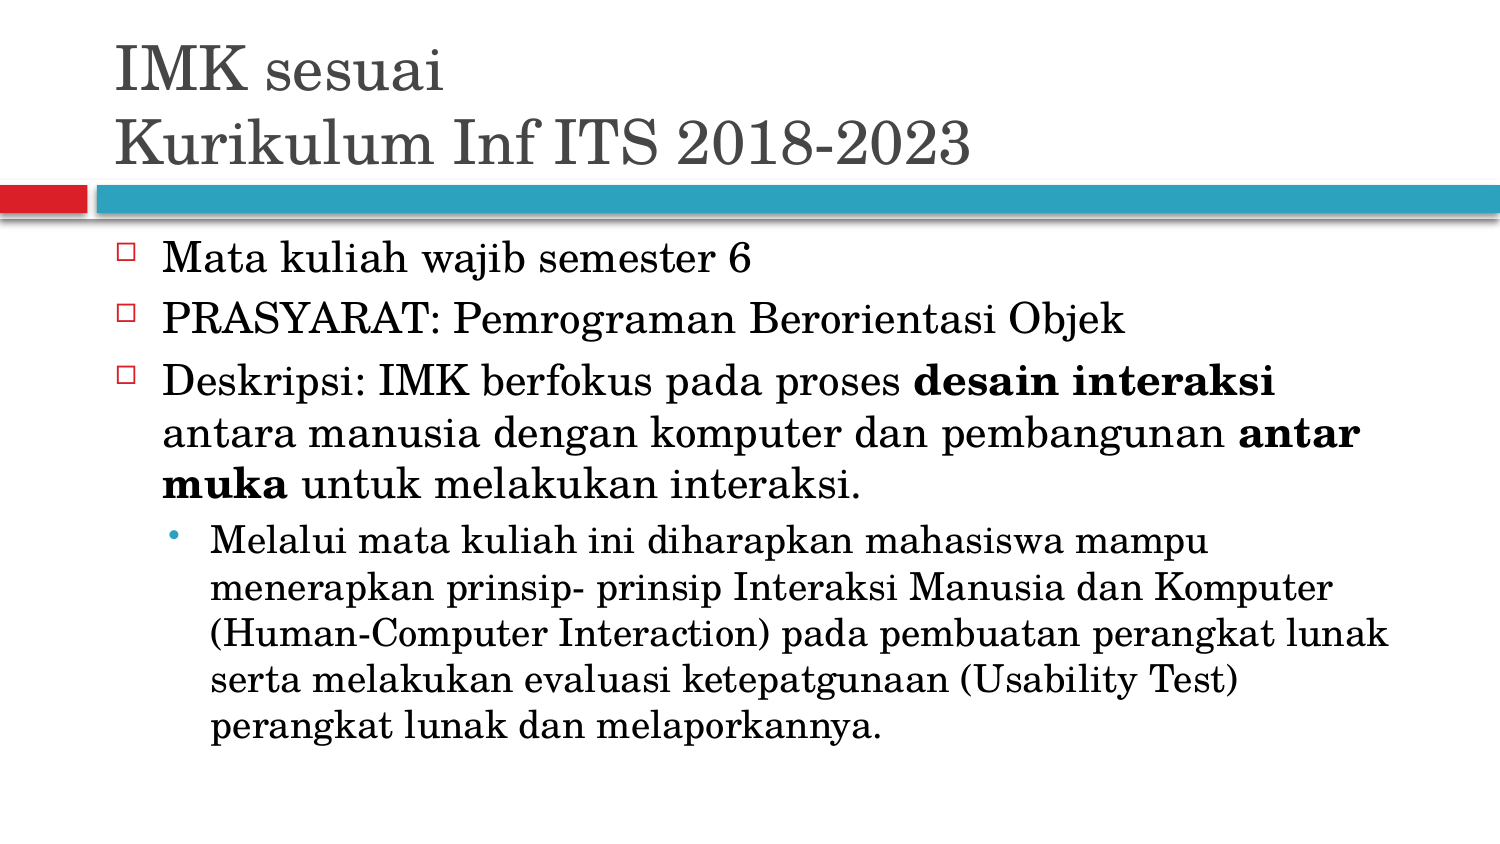

# IMK sesuai Kurikulum Inf ITS 2018-2023
Mata kuliah wajib semester 6
PRASYARAT: Pemrograman Berorientasi Objek
Deskripsi: IMK berfokus pada proses desain interaksi antara manusia dengan komputer dan pembangunan antar muka untuk melakukan interaksi.
Melalui mata kuliah ini diharapkan mahasiswa mampu menerapkan prinsip- prinsip Interaksi Manusia dan Komputer (Human-Computer Interaction) pada pembuatan perangkat lunak serta melakukan evaluasi ketepatgunaan (Usability Test) perangkat lunak dan melaporkannya.